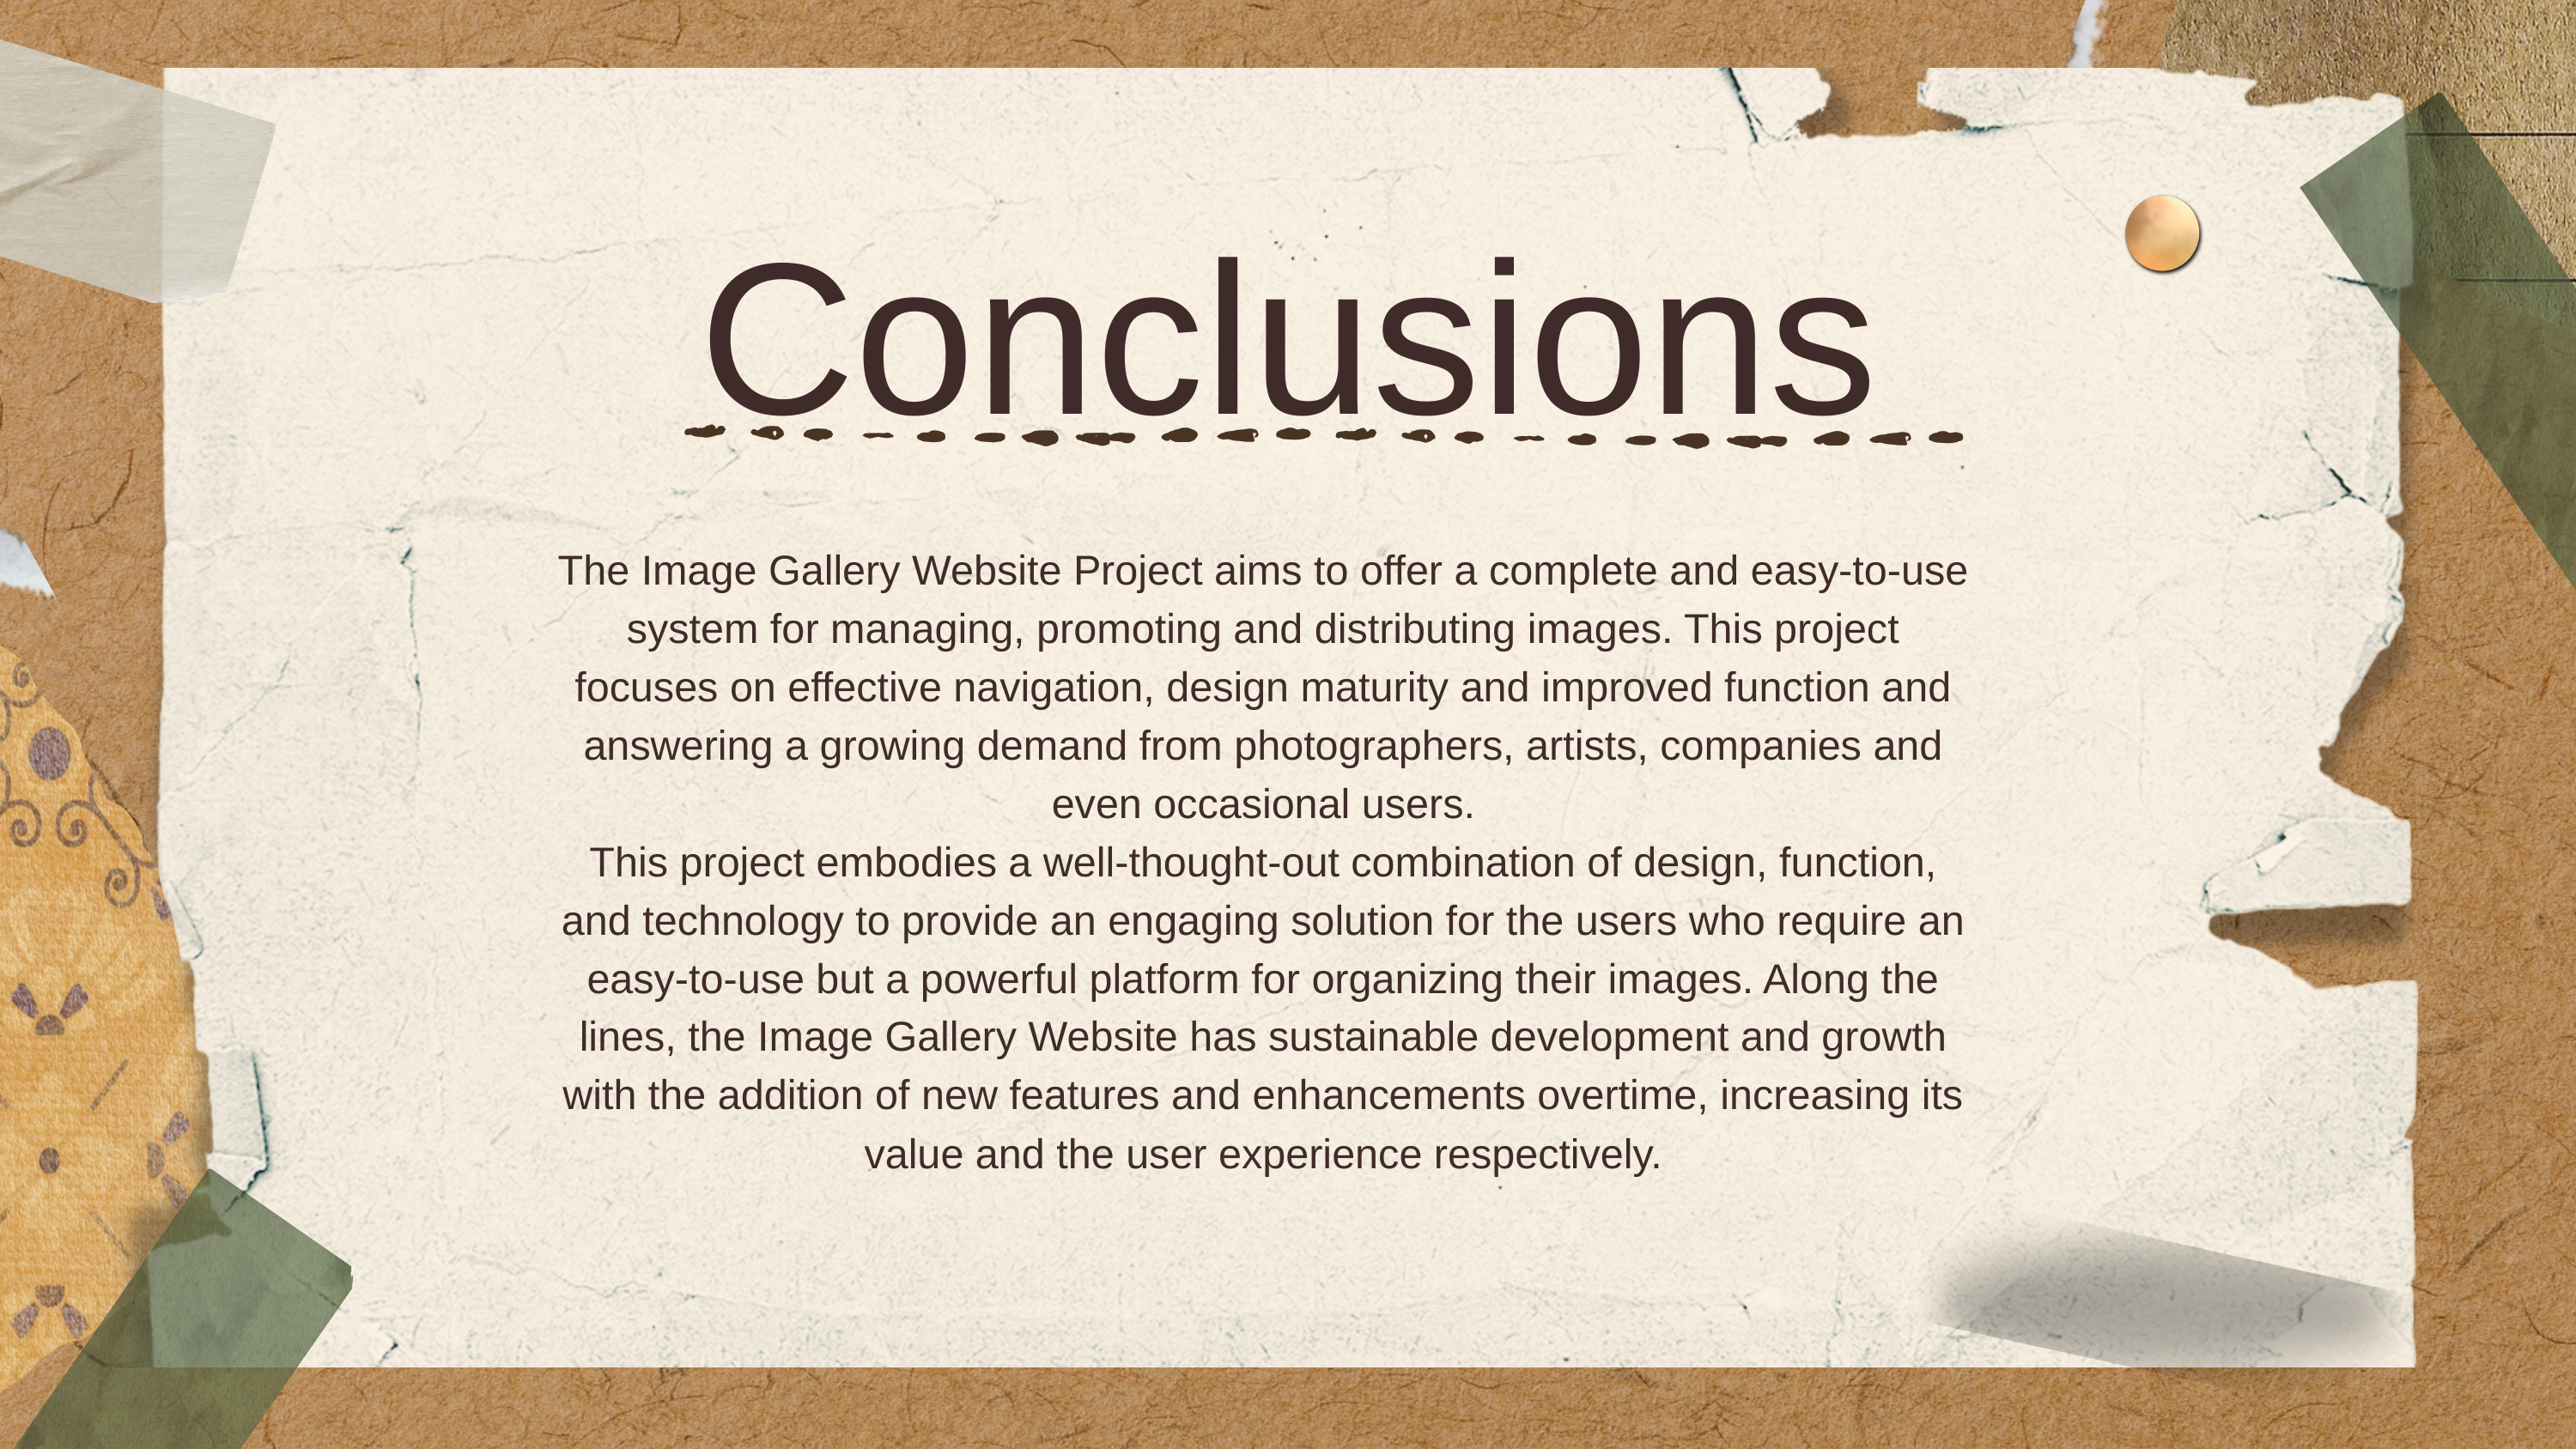

Conclusions

The Image Gallery Website Project aims to offer a complete and easy-to-use system for managing, promoting and distributing images. This project focuses on effective navigation, design maturity and improved function and answering a growing demand from photographers, artists, companies and even occasional users.
This project embodies a well-thought-out combination of design, function, and technology to provide an engaging solution for the users who require an easy-to-use but a powerful platform for organizing their images. Along the lines, the Image Gallery Website has sustainable development and growth with the addition of new features and enhancements overtime, increasing its value and the user experience respectively.